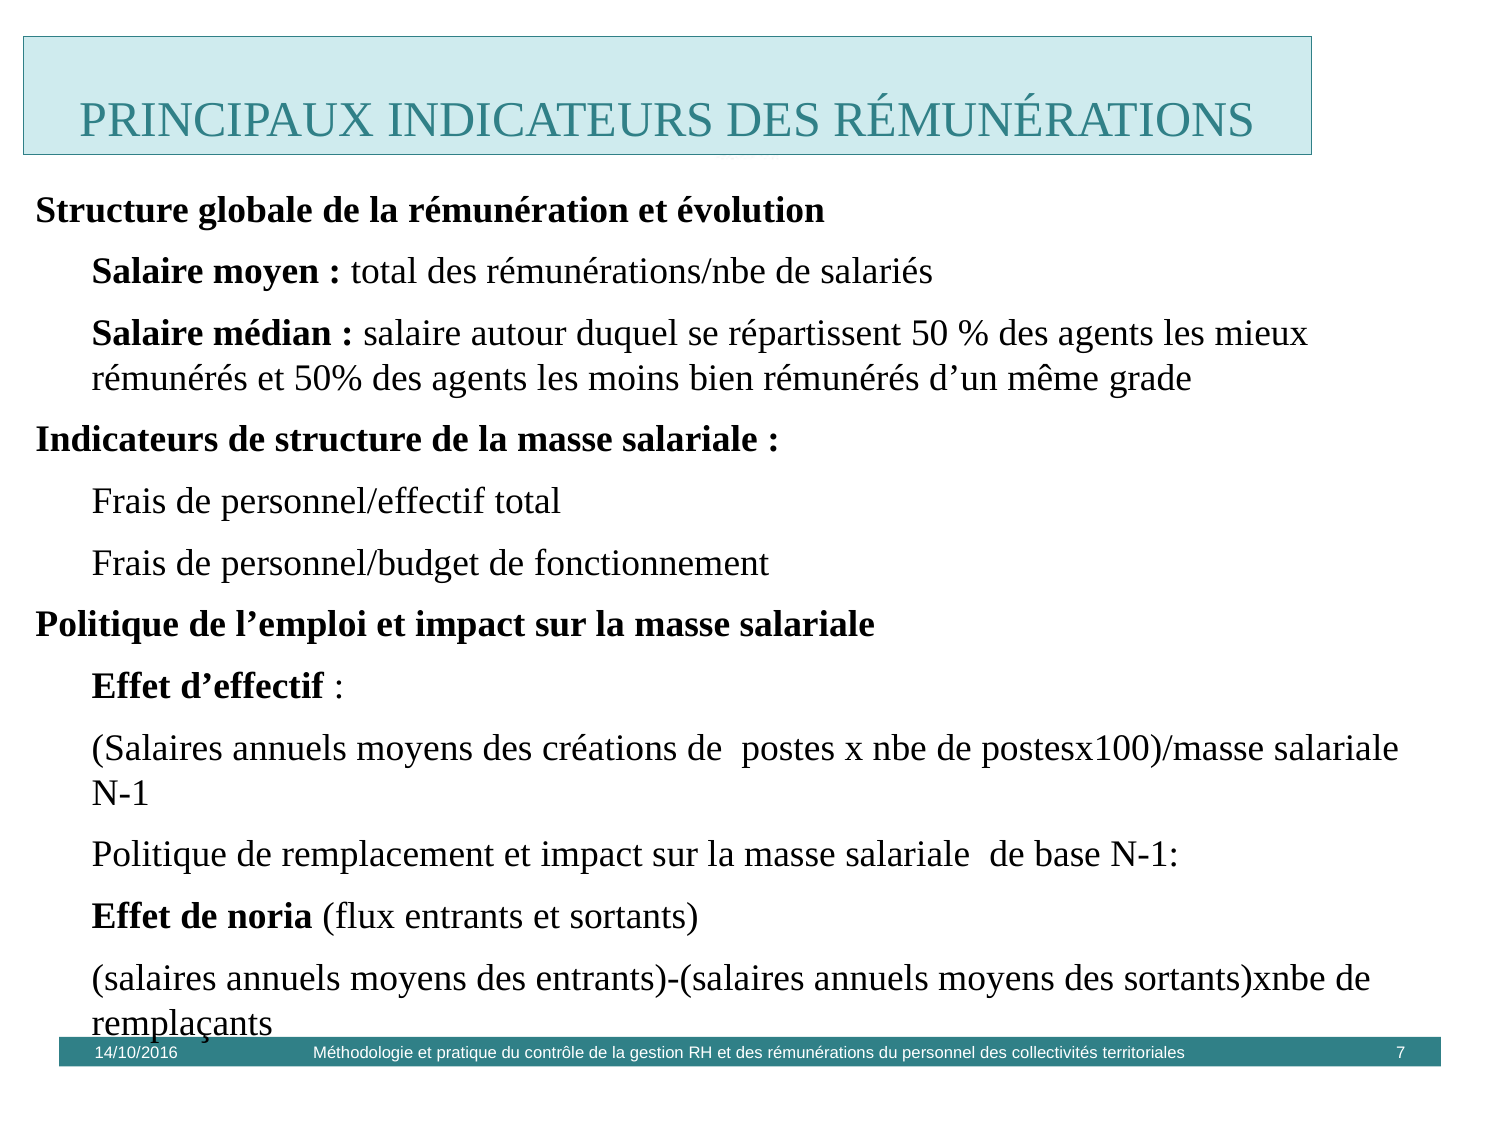

# principaux indicateurs des rémunérations
Structure globale de la rémunération et évolution
	Salaire moyen : total des rémunérations/nbe de salariés
	Salaire médian : salaire autour duquel se répartissent 50 % des agents les mieux rémunérés et 50% des agents les moins bien rémunérés d’un même grade
Indicateurs de structure de la masse salariale :
	Frais de personnel/effectif total
	Frais de personnel/budget de fonctionnement
Politique de l’emploi et impact sur la masse salariale
	Effet d’effectif :
	(Salaires annuels moyens des créations de  postes x nbe de postesx100)/masse salariale N-1
	Politique de remplacement et impact sur la masse salariale  de base N-1:
	Effet de noria (flux entrants et sortants)
	(salaires annuels moyens des entrants)-(salaires annuels moyens des sortants)xnbe de remplaçants

14/10/2016
Méthodologie et pratique du contrôle de la gestion RH et des rémunérations du personnel des collectivités territoriales
7